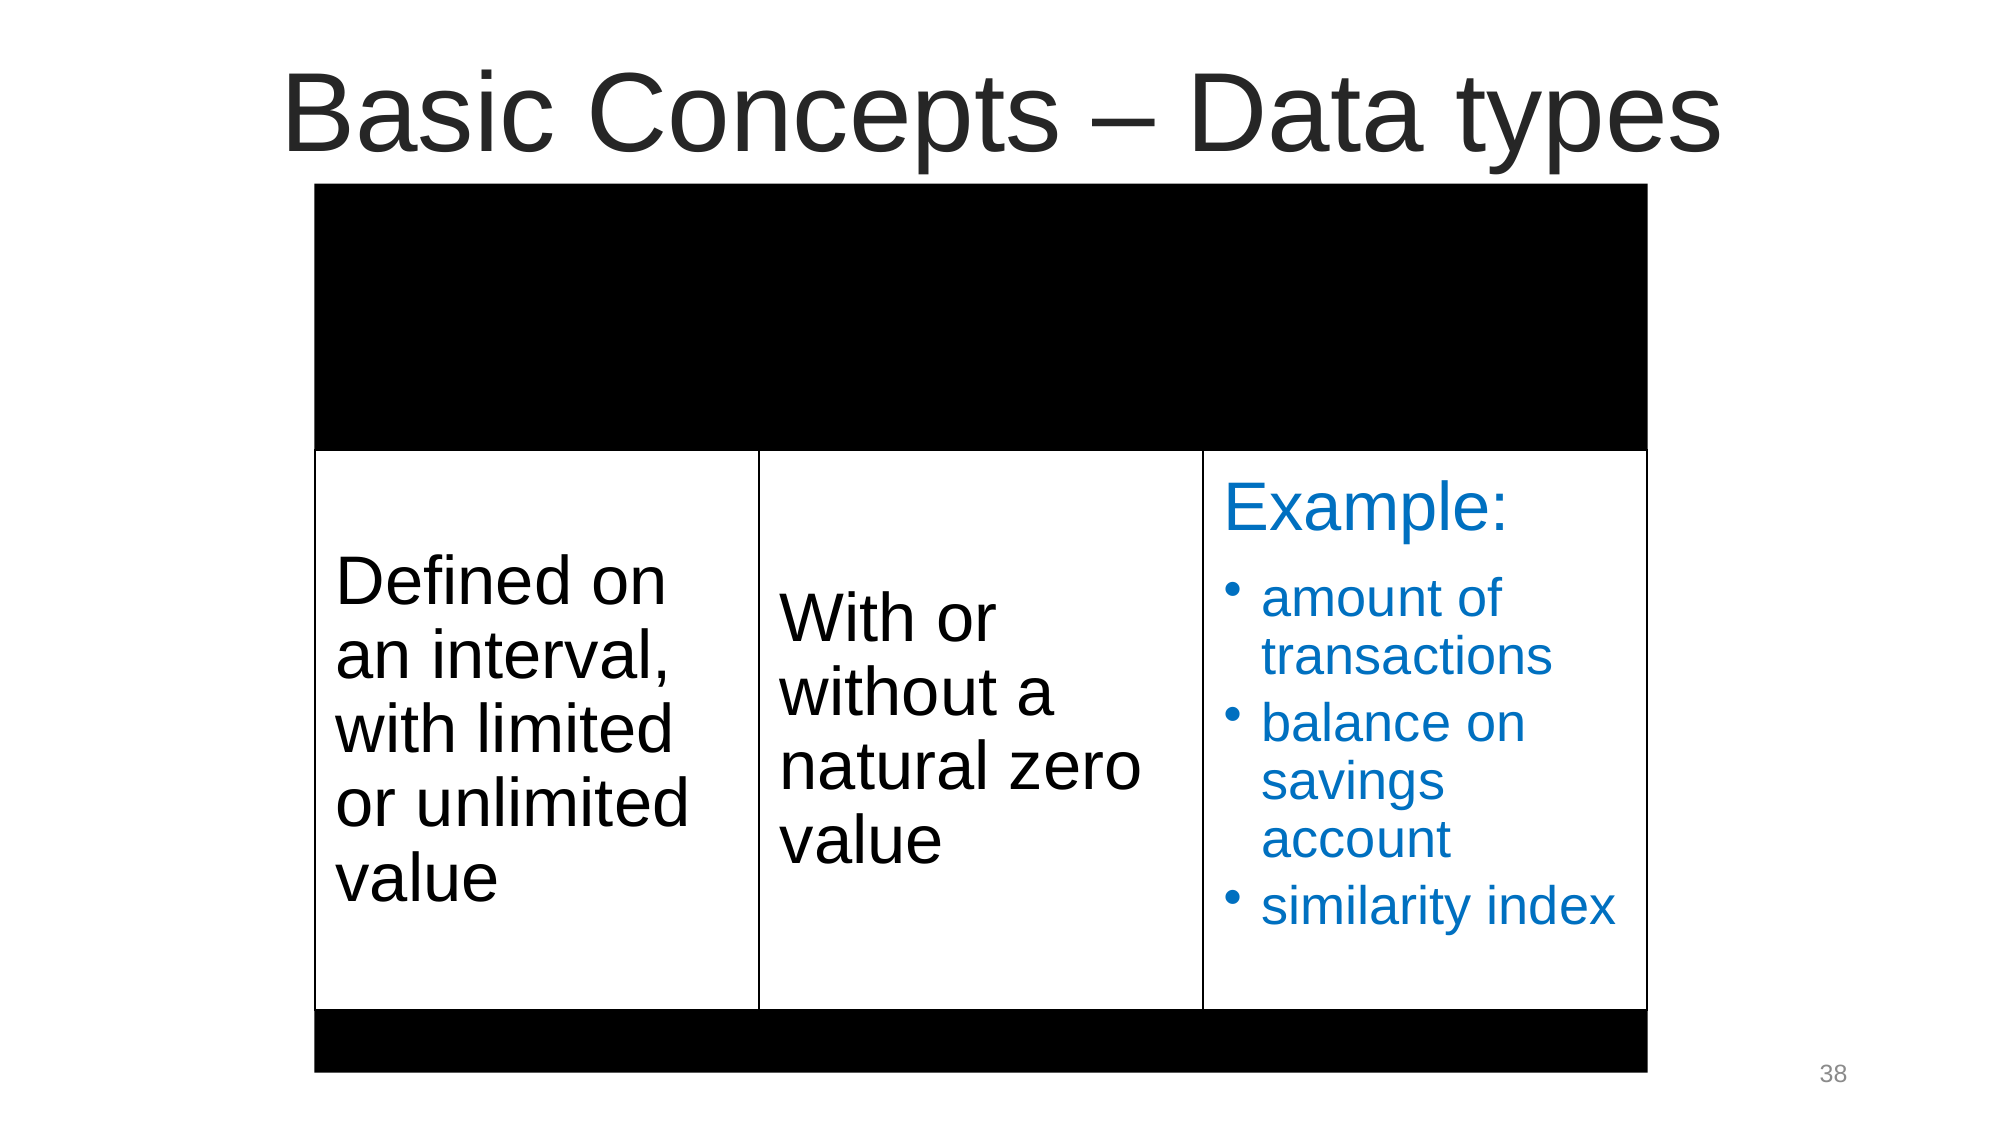

Basic Concepts – Data types
Continuous data
Defined on an interval, with limited or unlimited value
With or without a natural zero value
Example:
amount of transactions
balance on savings account
similarity index
38